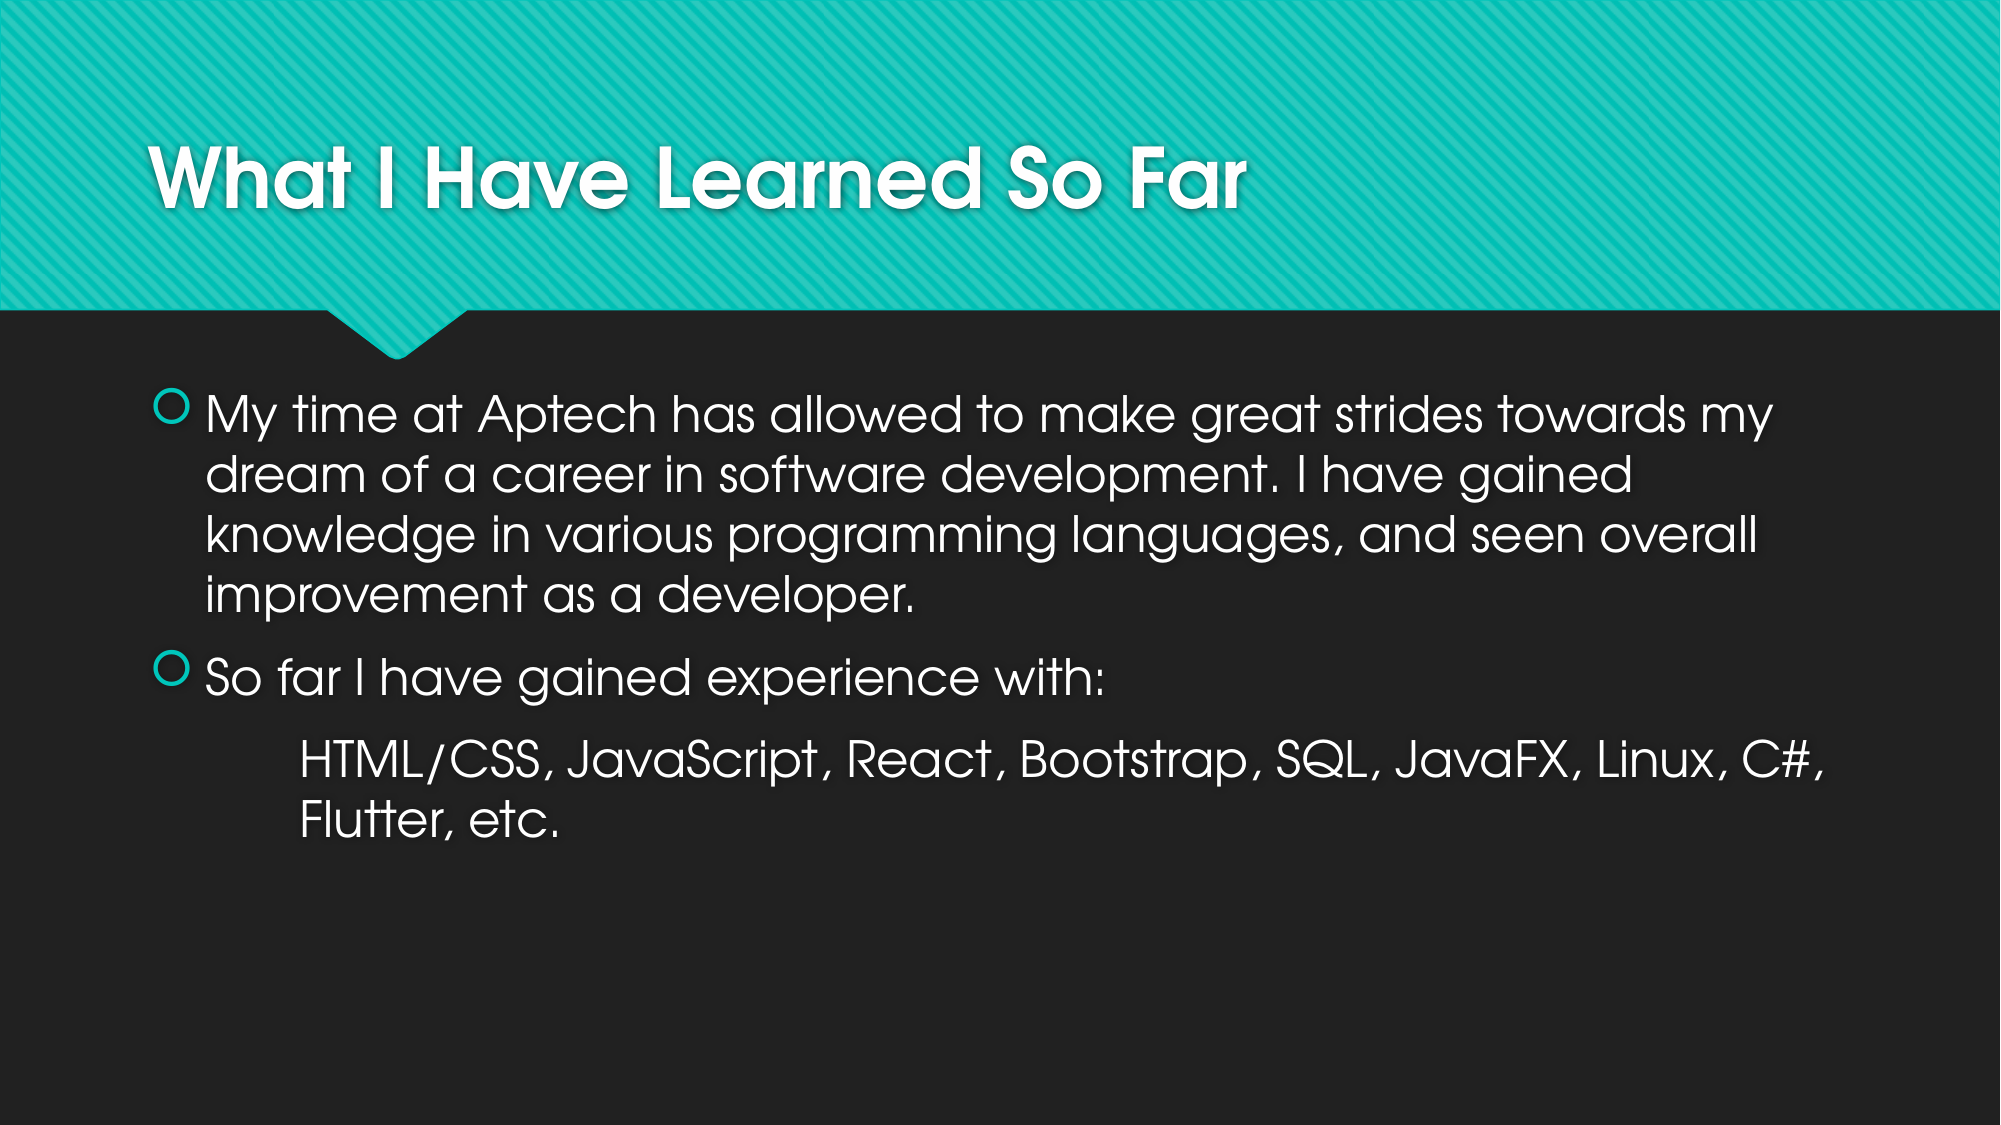

# What I Have Learned So Far
My time at Aptech has allowed to make great strides towards my dream of a career in software development. I have gained knowledge in various programming languages, and seen overall improvement as a developer.
So far I have gained experience with:
	HTML/CSS, JavaScript, React, Bootstrap, SQL, JavaFX, Linux, C#, 	Flutter, etc.